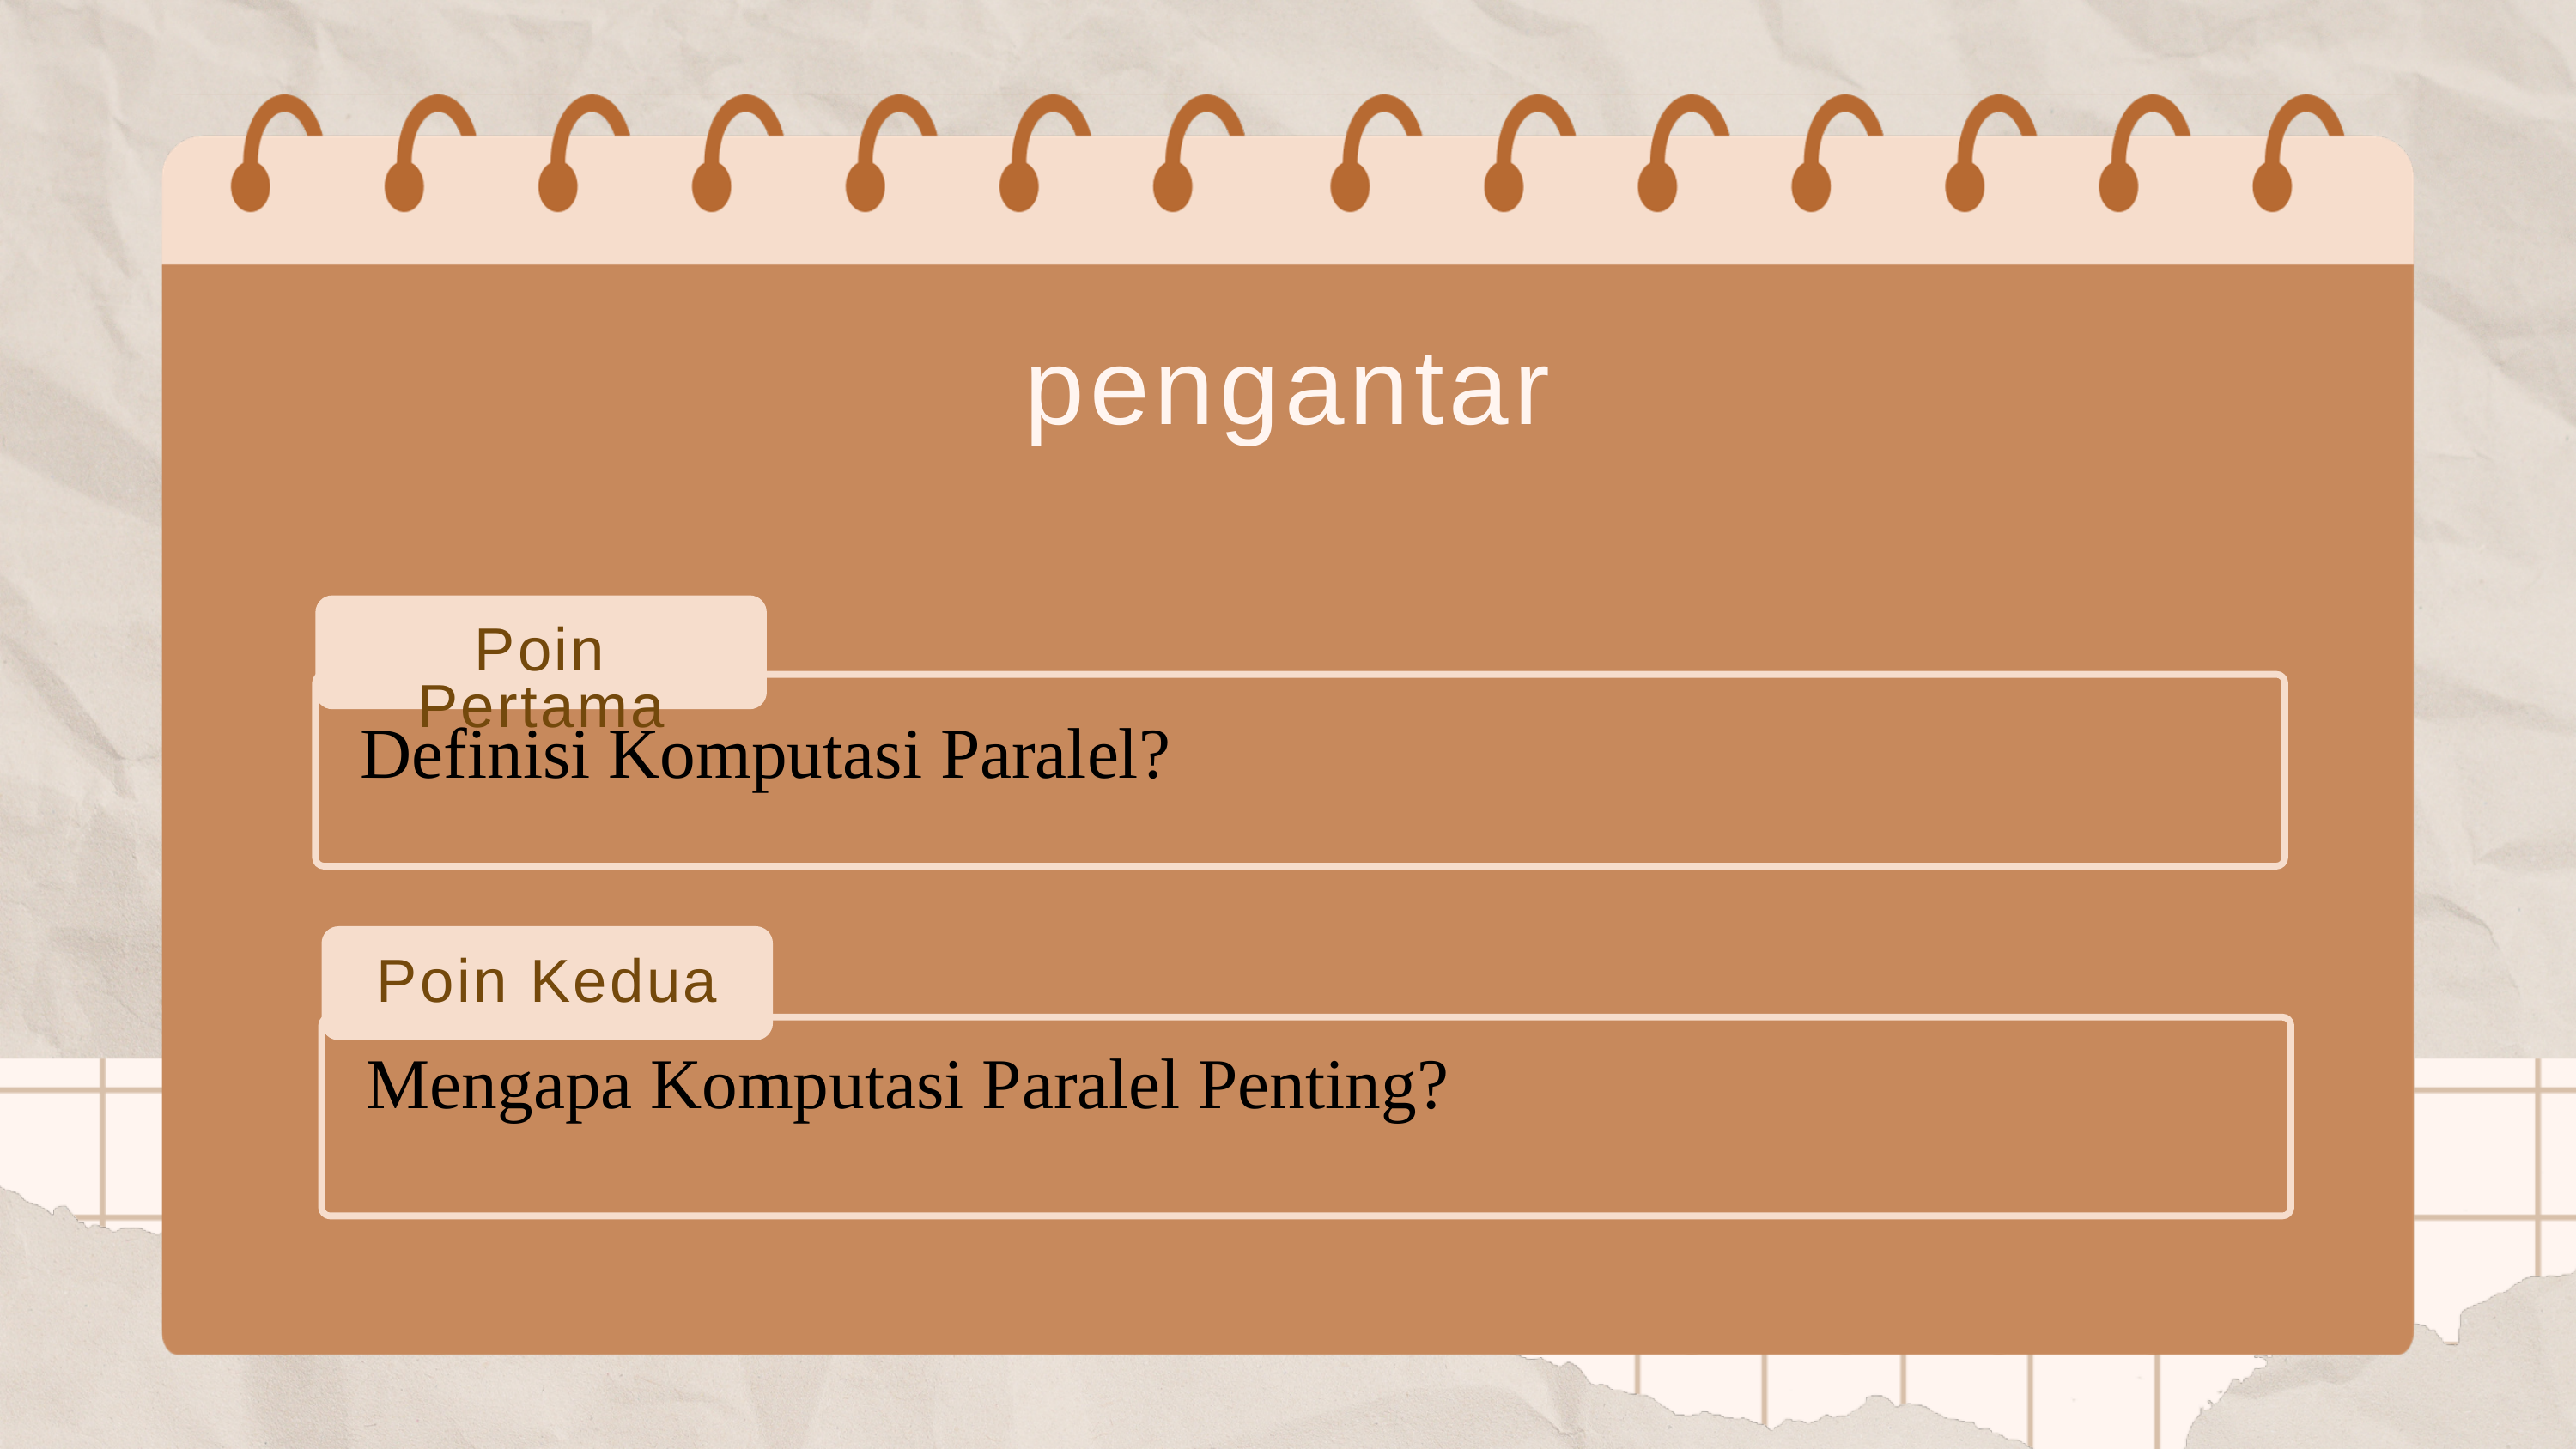

pengantar

Poin Pertama

Definisi Komputasi Paralel?

Poin Kedua

Mengapa Komputasi Paralel Penting?